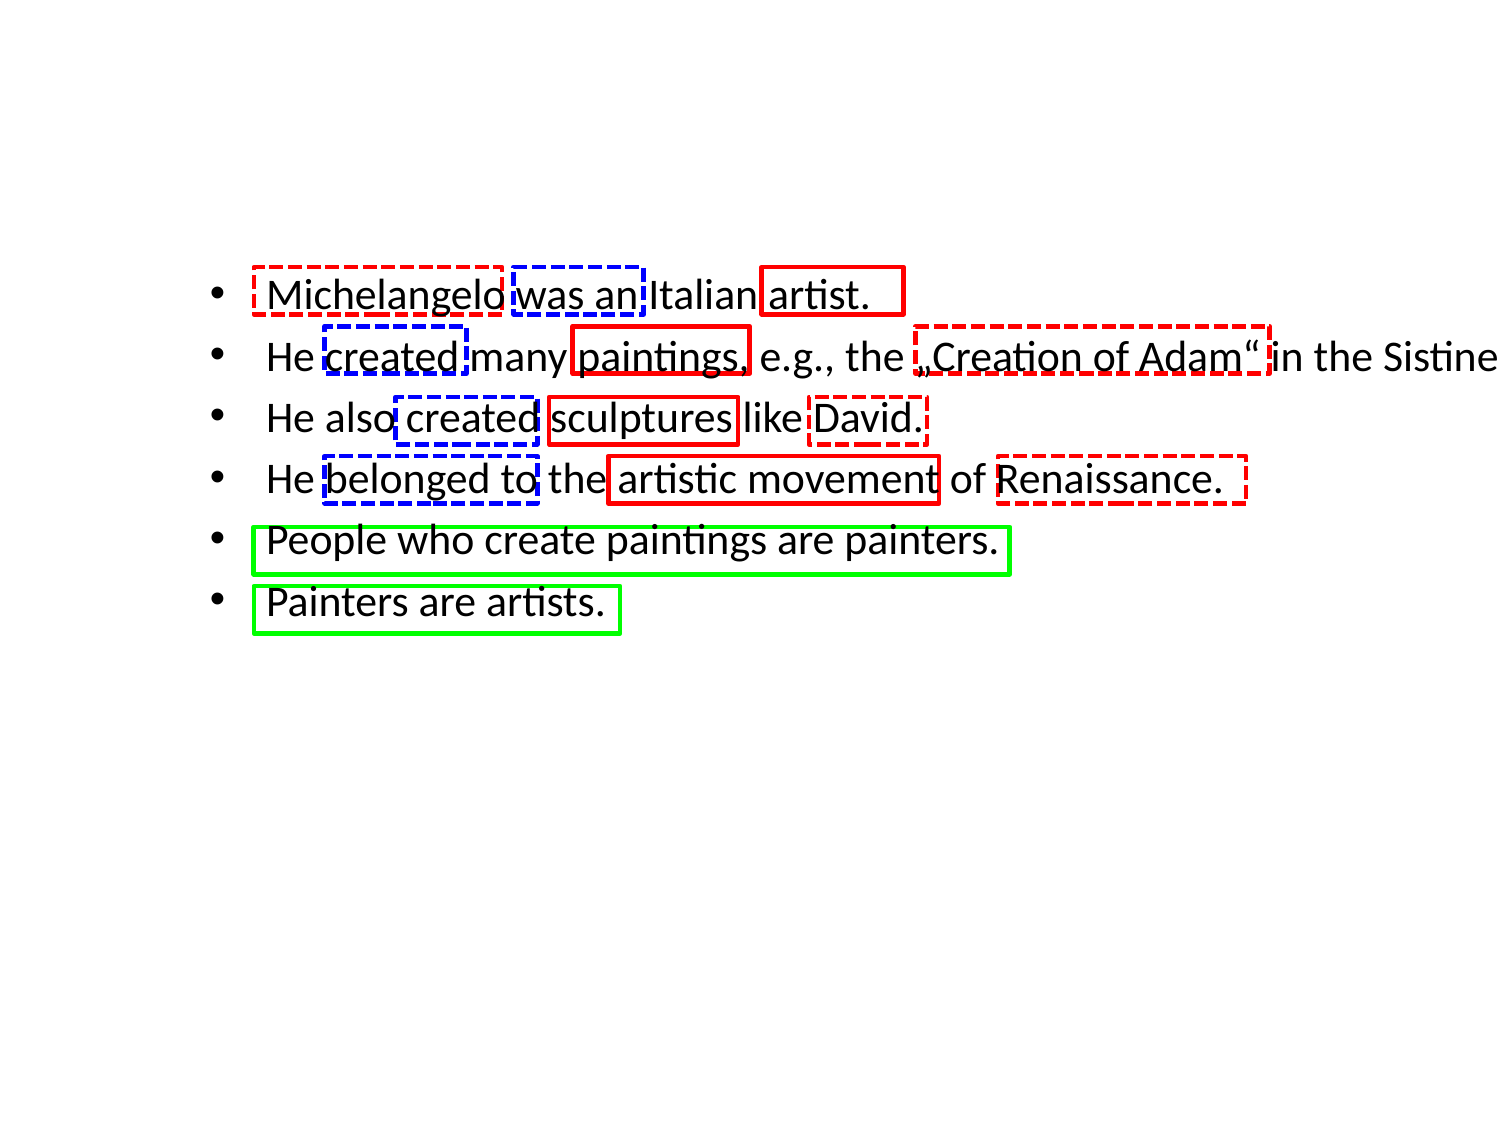

Michelangelo was an Italian artist.
He created many paintings, e.g., the „Creation of Adam“ in the Sistine Chapel, Rome.
He also created sculptures like David.
He belonged to the artistic movement of Renaissance.
People who create paintings are painters.
Painters are artists.